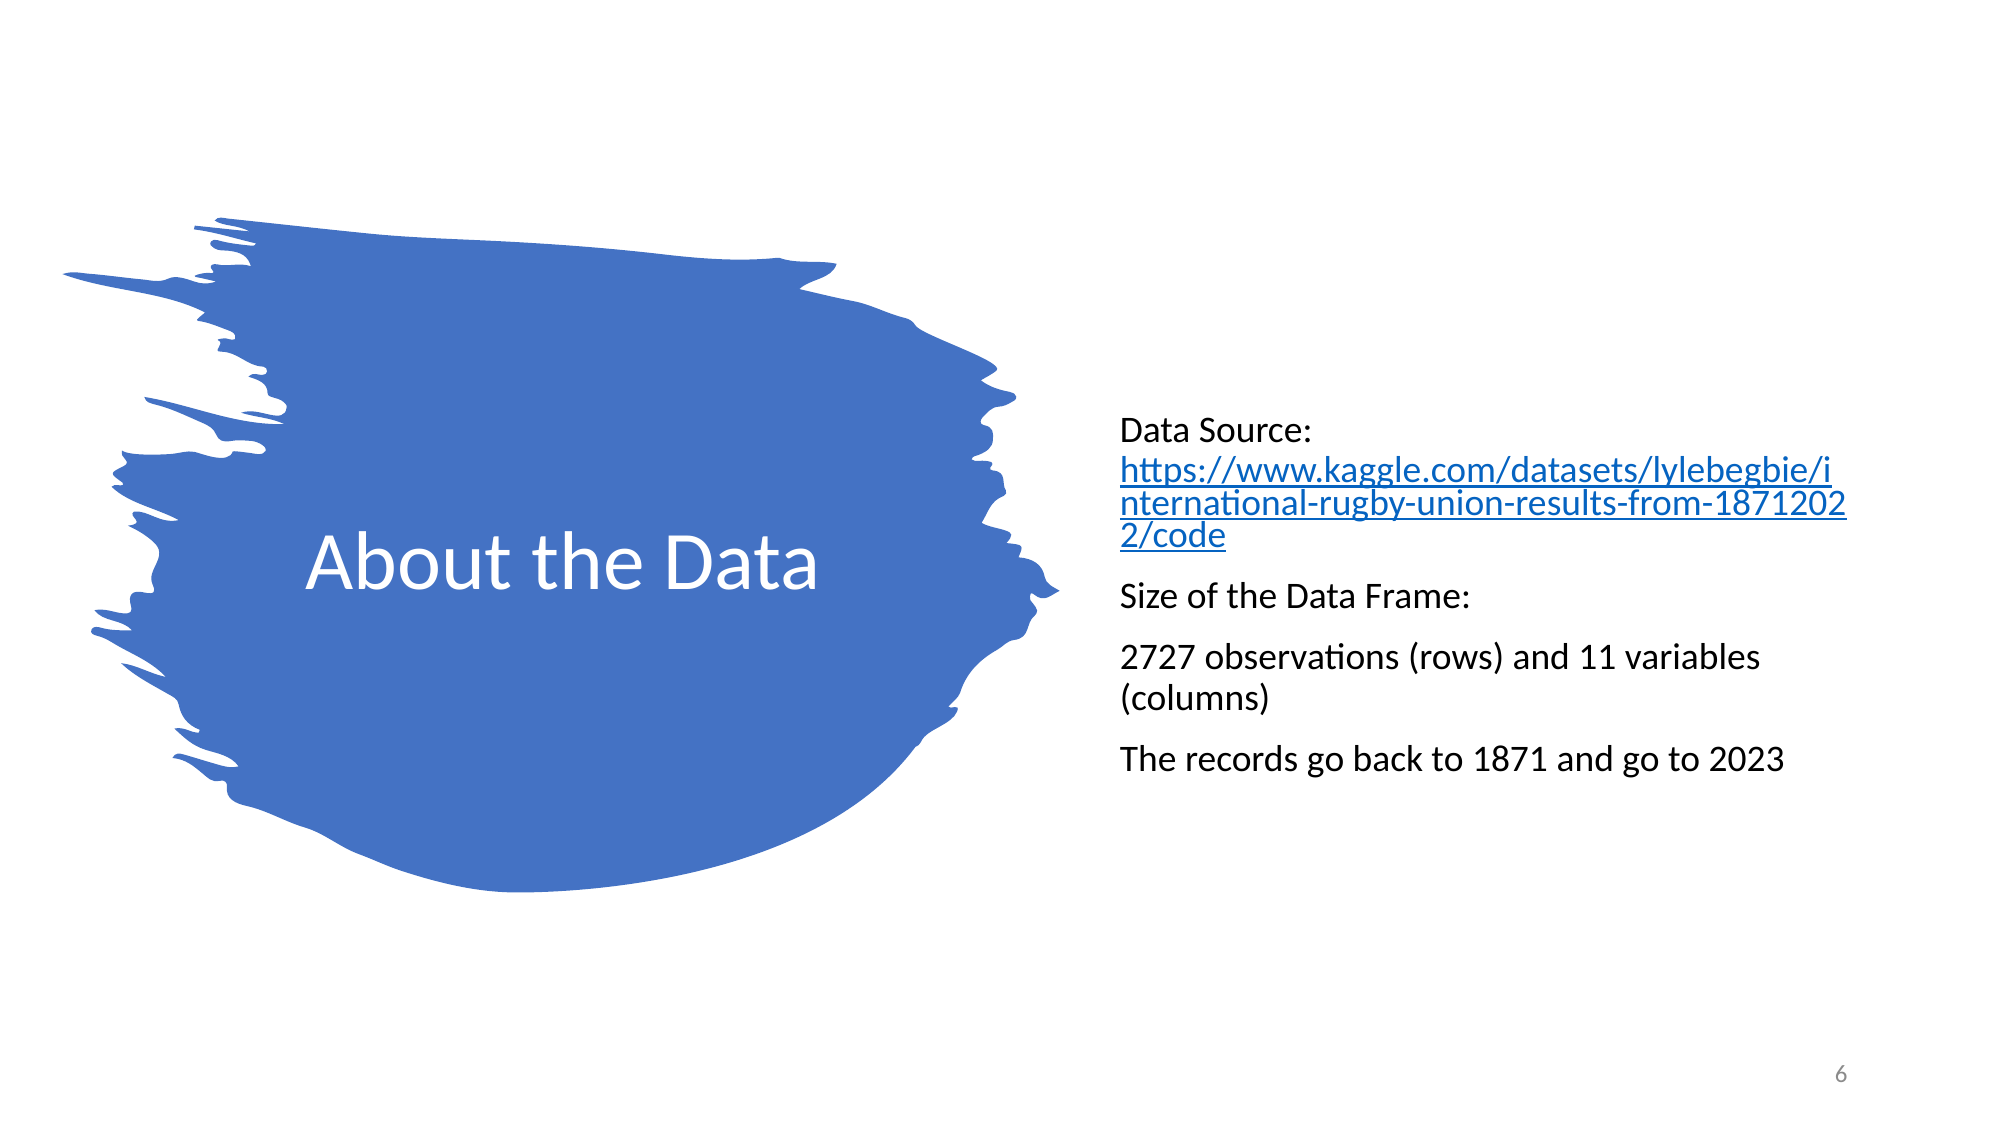

Data Source: https://www.kaggle.com/datasets/lylebegbie/international-rugby-union-results-from-18712022/code
Size of the Data Frame:
2727 observations (rows) and 11 variables (columns)
The records go back to 1871 and go to 2023
# About the Data
6